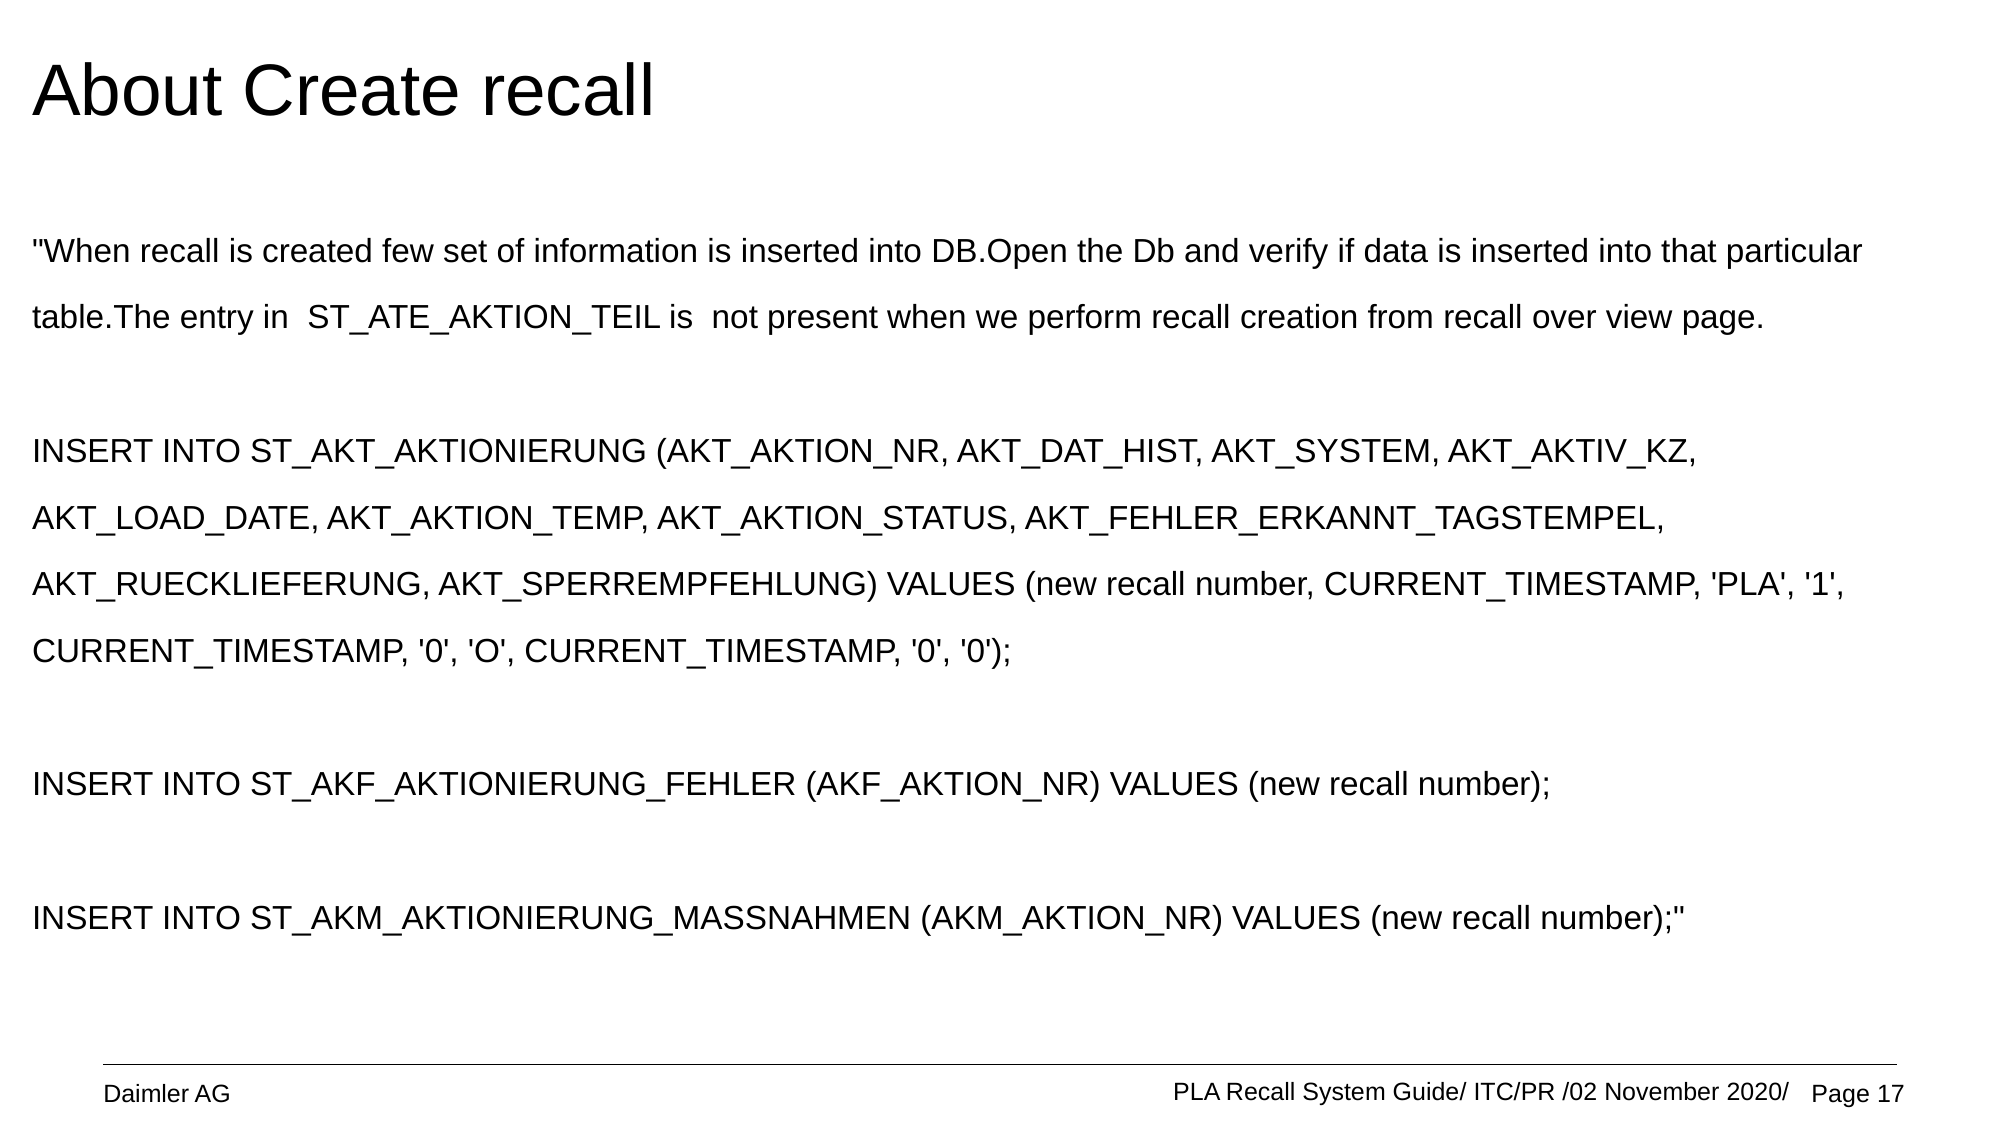

# About Create recall
"When recall is created few set of information is inserted into DB.Open the Db and verify if data is inserted into that particular table.The entry in  ST_ATE_AKTION_TEIL is  not present when we perform recall creation from recall over view page.

INSERT INTO ST_AKT_AKTIONIERUNG (AKT_AKTION_NR, AKT_DAT_HIST, AKT_SYSTEM, AKT_AKTIV_KZ, AKT_LOAD_DATE, AKT_AKTION_TEMP, AKT_AKTION_STATUS, AKT_FEHLER_ERKANNT_TAGSTEMPEL, AKT_RUECKLIEFERUNG, AKT_SPERREMPFEHLUNG) VALUES (new recall number, CURRENT_TIMESTAMP, 'PLA', '1', CURRENT_TIMESTAMP, '0', 'O', CURRENT_TIMESTAMP, '0', '0');

INSERT INTO ST_AKF_AKTIONIERUNG_FEHLER (AKF_AKTION_NR) VALUES (new recall number);

INSERT INTO ST_AKM_AKTIONIERUNG_MASSNAHMEN (AKM_AKTION_NR) VALUES (new recall number);"
PLA Recall System Guide/ ITC/PR /02 November 2020/
Page 17